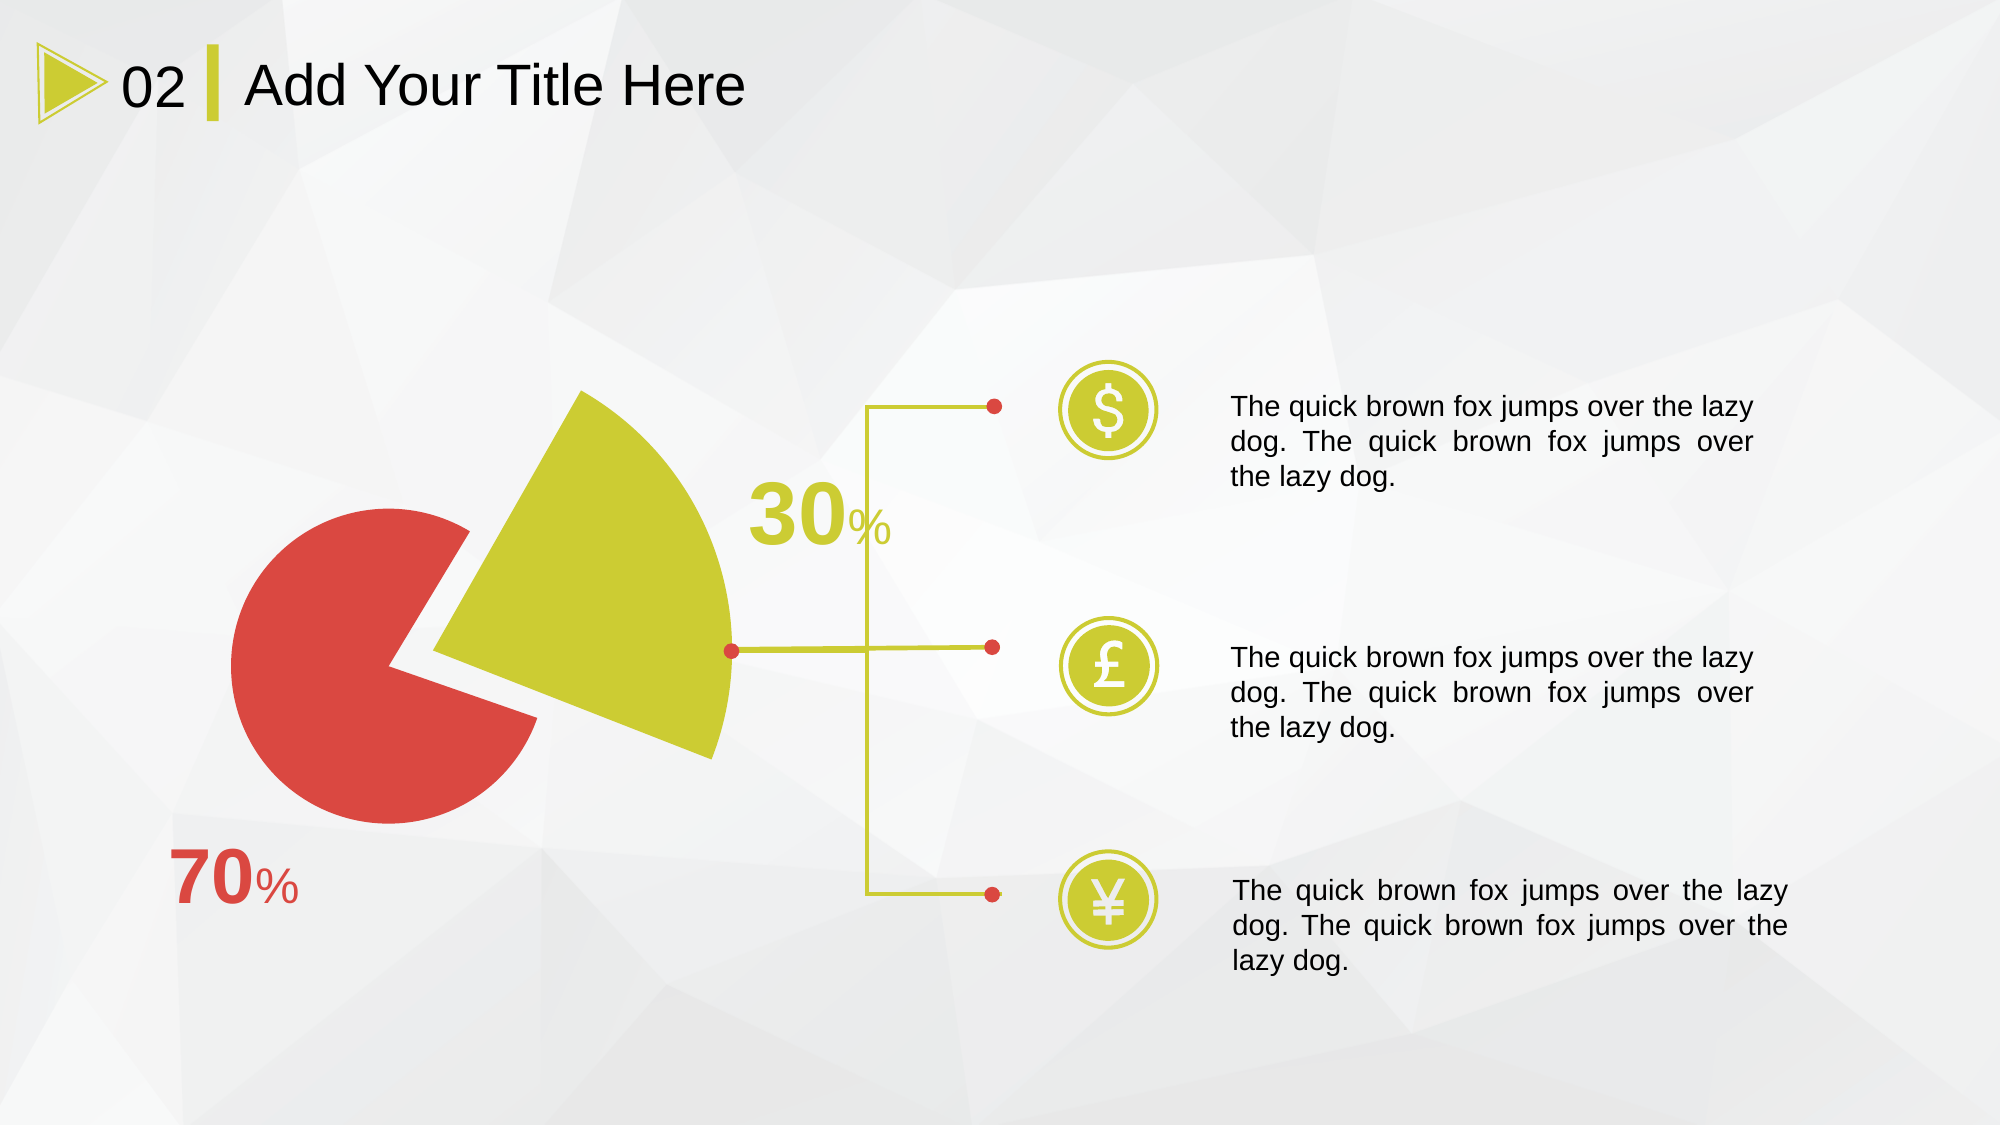

Add Your Title Here
02

The quick brown fox jumps over the lazy dog. The quick brown fox jumps over the lazy dog.

30%

The quick brown fox jumps over the lazy dog. The quick brown fox jumps over the lazy dog.

70%

The quick brown fox jumps over the lazy dog. The quick brown fox jumps over the lazy dog.